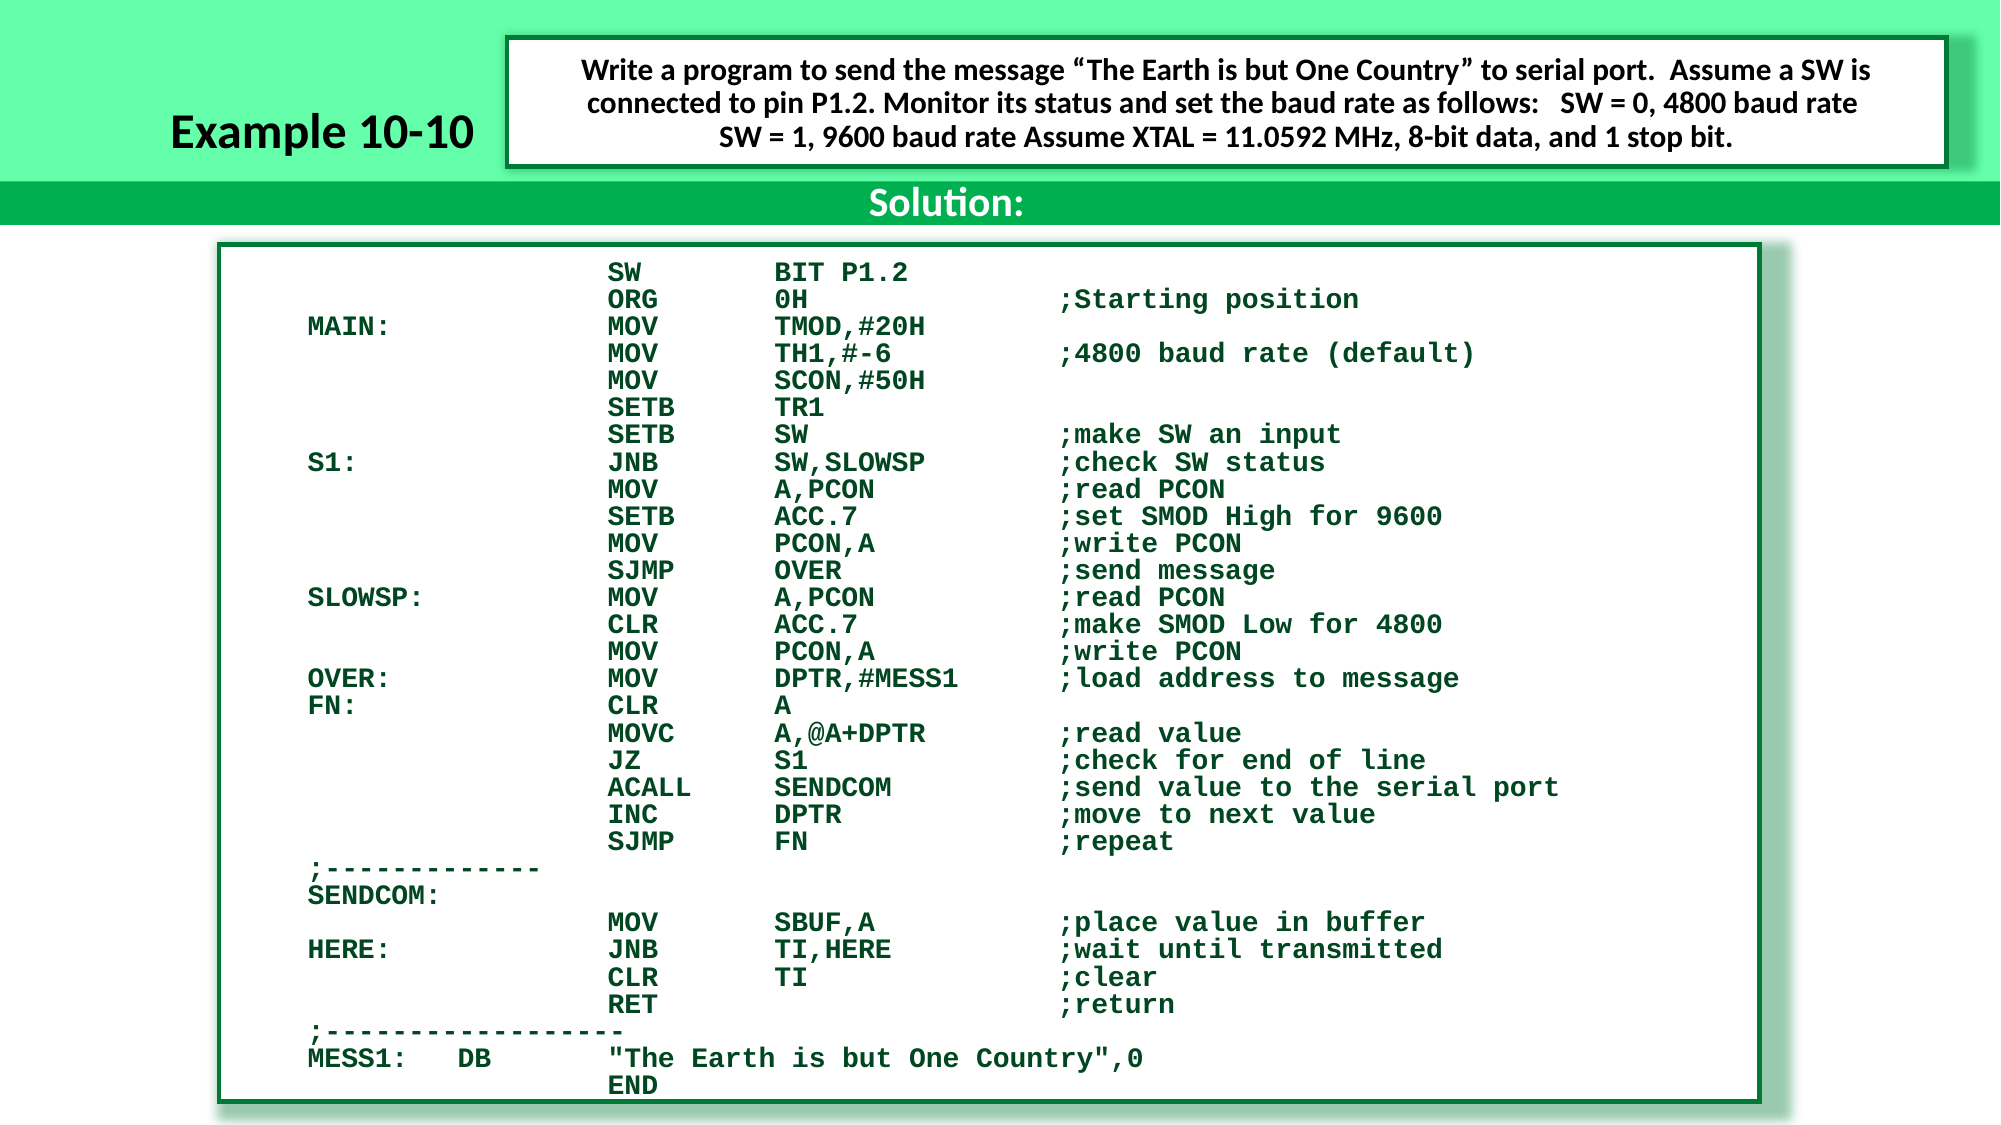

Write a program to send the message “The Earth is but One Country” to serial port.  Assume a SW is connected to pin P1.2. Monitor its status and set the baud rate as follows:   SW = 0, 4800 baud rate
SW = 1, 9600 baud rate Assume XTAL = 11.0592 MHz, 8-bit data, and 1 stop bit.
Example 10-10
Solution:

		SW	 BIT P1.2
		ORG	 0H		;Starting position
MAIN:		MOV	 TMOD,#20H
		MOV	 TH1,#-6		;4800 baud rate (default)
		MOV	 SCON,#50H
		SETB	 TR1
	   	SETB	 SW		;make SW an input
S1:		JNB	 SW,SLOWSP	;check SW status
		MOV	 A,PCON 		;read PCON
		SETB	 ACC.7		;set SMOD High for 9600
		MOV	 PCON,A		;write PCON
		SJMP	 OVER		;send message
SLOWSP:		MOV	 A,PCON 		;read PCON
		CLR	 ACC.7		;make SMOD Low for 4800
		MOV	 PCON,A		;write PCON
OVER:		MOV	 DPTR,#MESS1	;load address to message
FN:		CLR	 A
		MOVC	 A,@A+DPTR	;read value
		JZ	 S1		;check for end of line
		ACALL	 SENDCOM		;send value to the serial port
		INC	 DPTR		;move to next value
		SJMP	 FN		;repeat
;-------------
SENDCOM:
		MOV	 SBUF,A		;place value in buffer
HERE:		JNB	 TI,HERE		;wait until transmitted
		CLR	 TI		;clear
		RET			;return
;------------------
MESS1:	DB	"The Earth is but One Country",0
		END